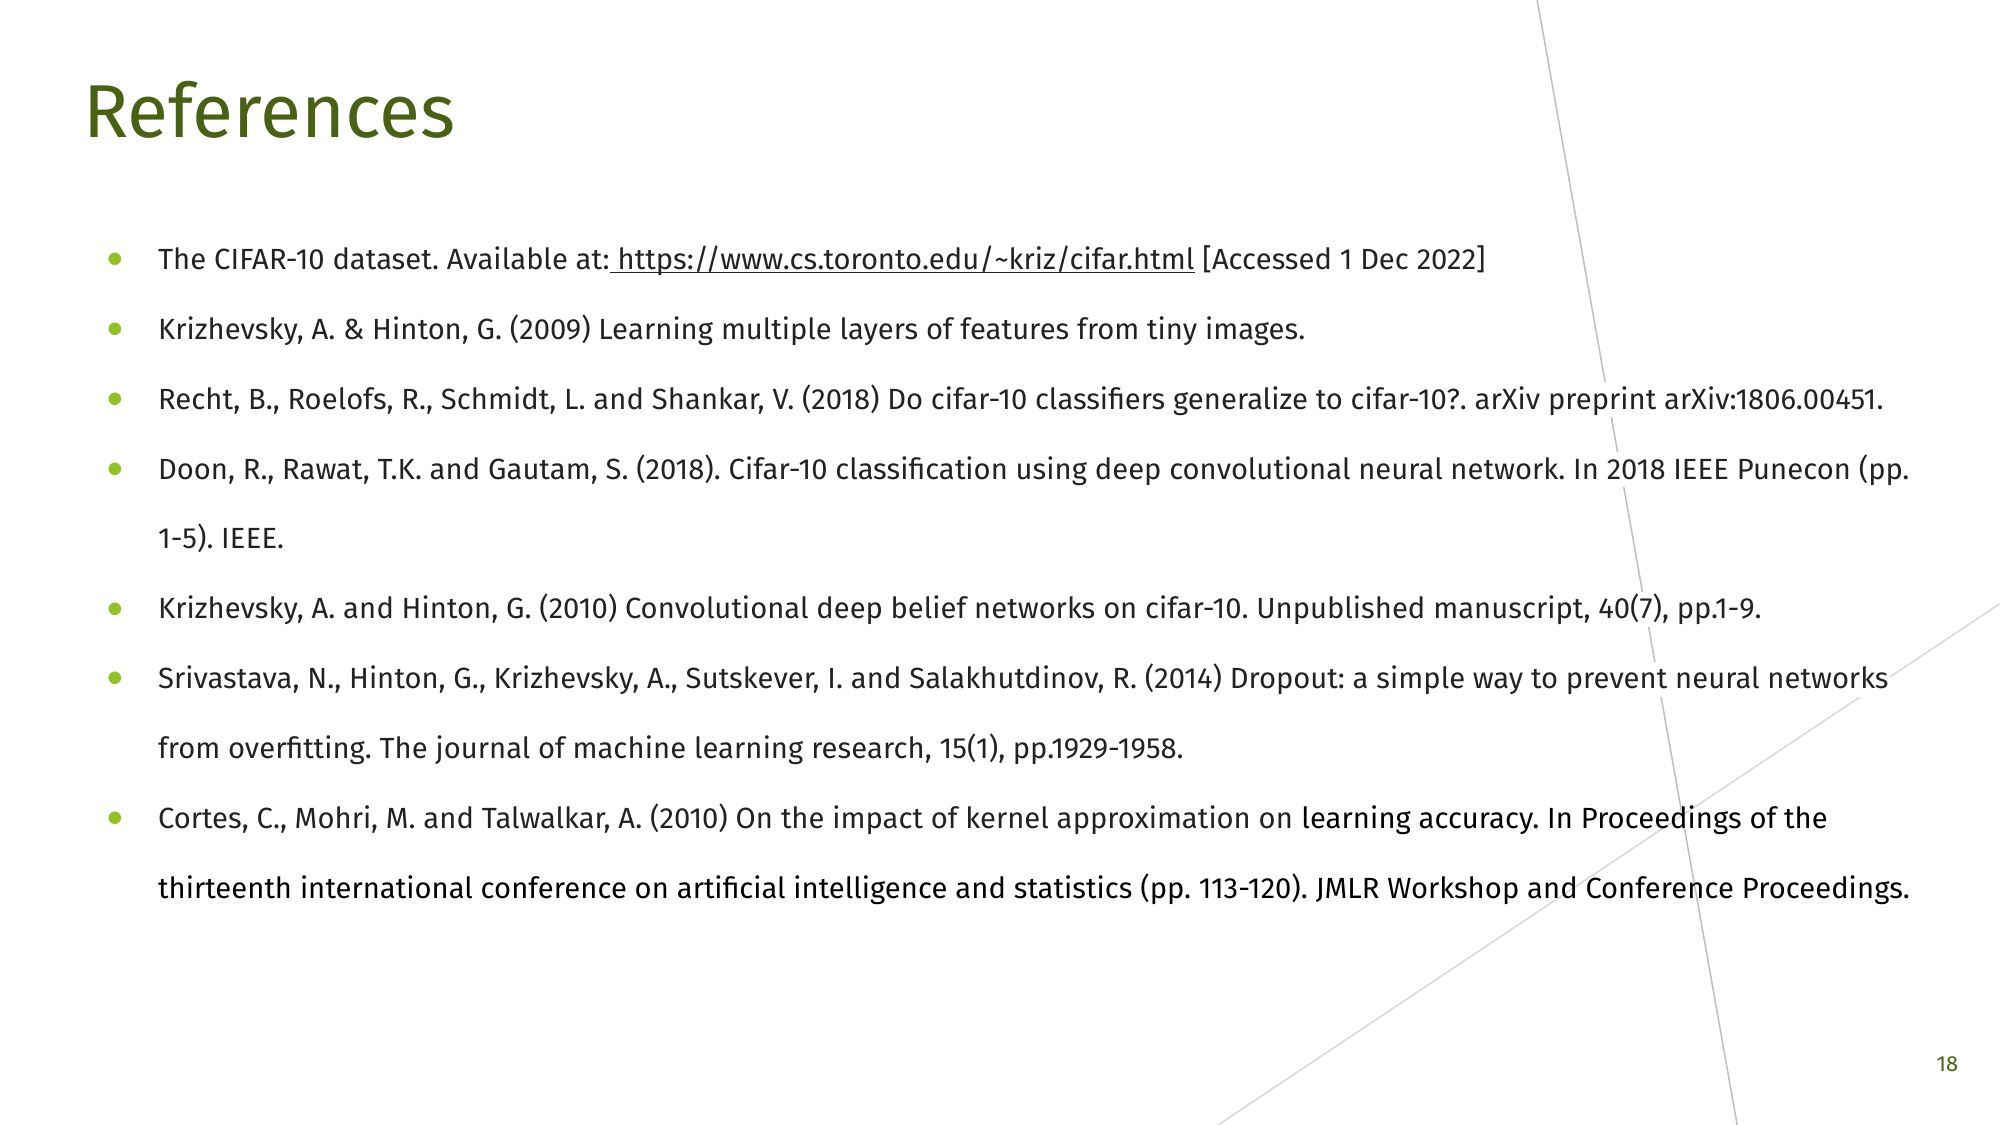

# References
The CIFAR-10 dataset. Available at: https://www.cs.toronto.edu/~kriz/cifar.html [Accessed 1 Dec 2022]
Krizhevsky, A. & Hinton, G. (2009) Learning multiple layers of features from tiny images.
Recht, B., Roelofs, R., Schmidt, L. and Shankar, V. (2018) Do cifar-10 classifiers generalize to cifar-10?. arXiv preprint arXiv:1806.00451.
Doon, R., Rawat, T.K. and Gautam, S. (2018). Cifar-10 classification using deep convolutional neural network. In 2018 IEEE Punecon (pp. 1-5). IEEE.
Krizhevsky, A. and Hinton, G. (2010) Convolutional deep belief networks on cifar-10. Unpublished manuscript, 40(7), pp.1-9.
Srivastava, N., Hinton, G., Krizhevsky, A., Sutskever, I. and Salakhutdinov, R. (2014) Dropout: a simple way to prevent neural networks from overfitting. The journal of machine learning research, 15(1), pp.1929-1958.
Cortes, C., Mohri, M. and Talwalkar, A. (2010) On the impact of kernel approximation on learning accuracy. In Proceedings of the thirteenth international conference on artificial intelligence and statistics (pp. 113-120). JMLR Workshop and Conference Proceedings.
18